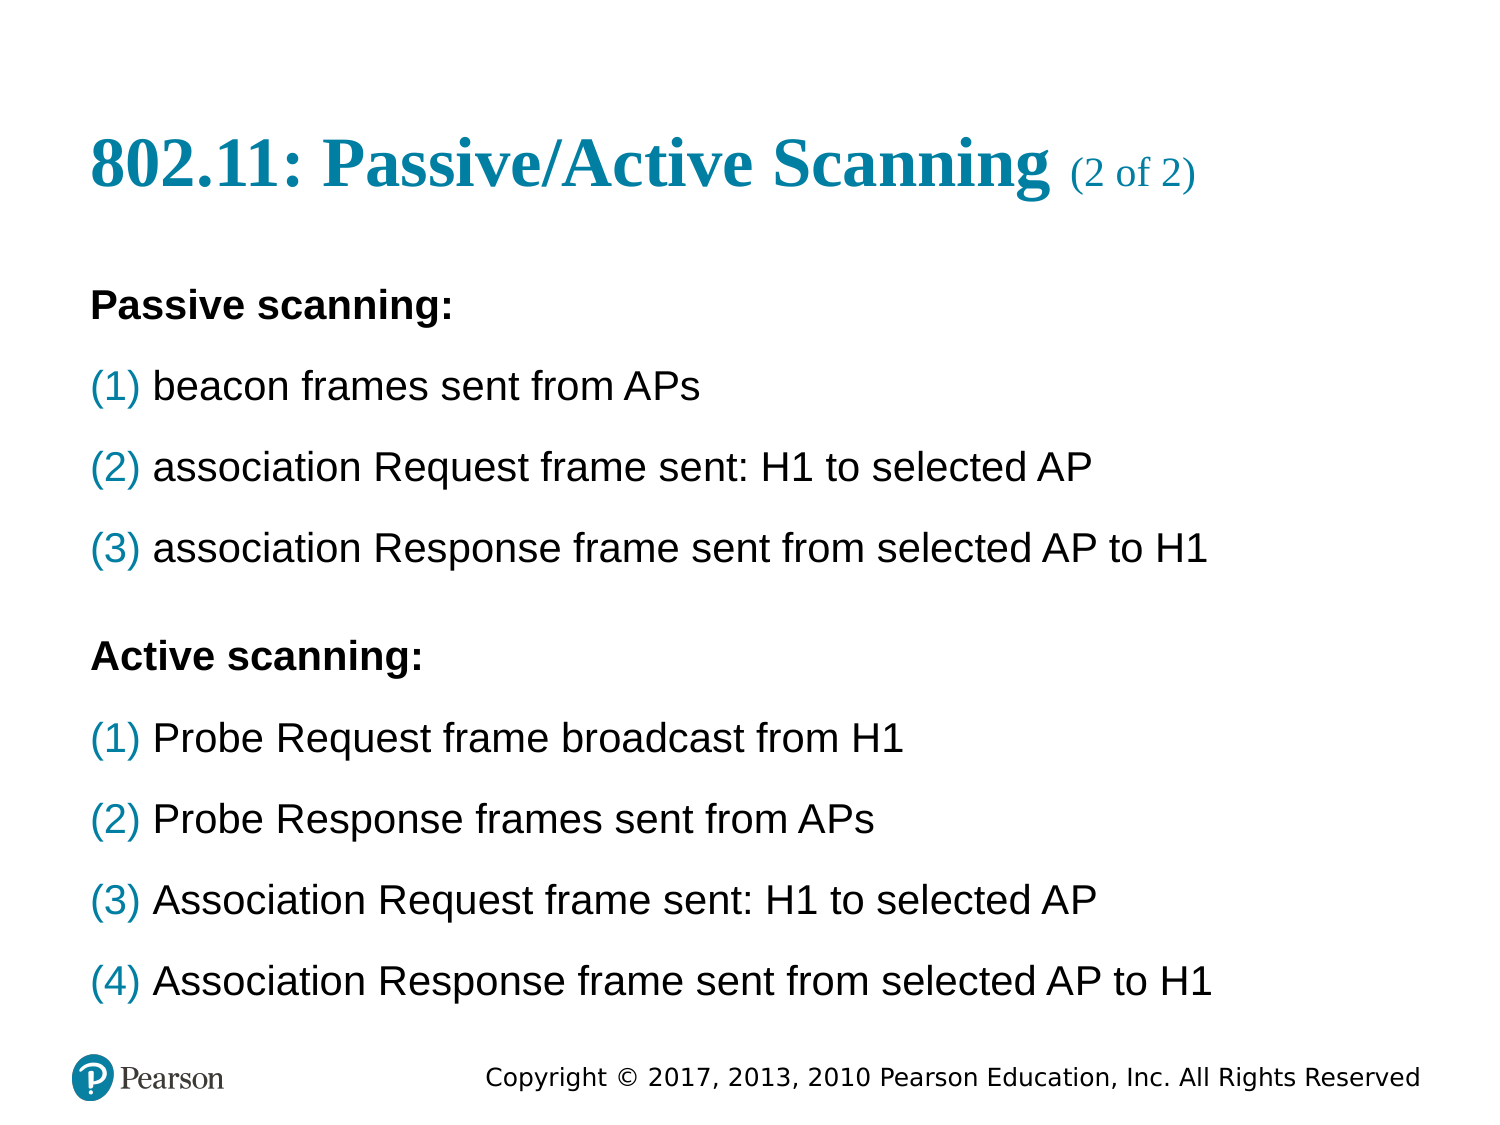

# 802.11: Passive/Active Scanning (2 of 2)
Passive scanning:
(1) beacon frames sent from A Ps
(2) association Request frame sent: H1 to selected A P
(3) association Response frame sent from selected A P to H1
Active scanning:
(1) Probe Request frame broadcast from H1
(2) Probe Response frames sent from A Ps
(3) Association Request frame sent: H1 to selected A P
(4) Association Response frame sent from selected A P to H1